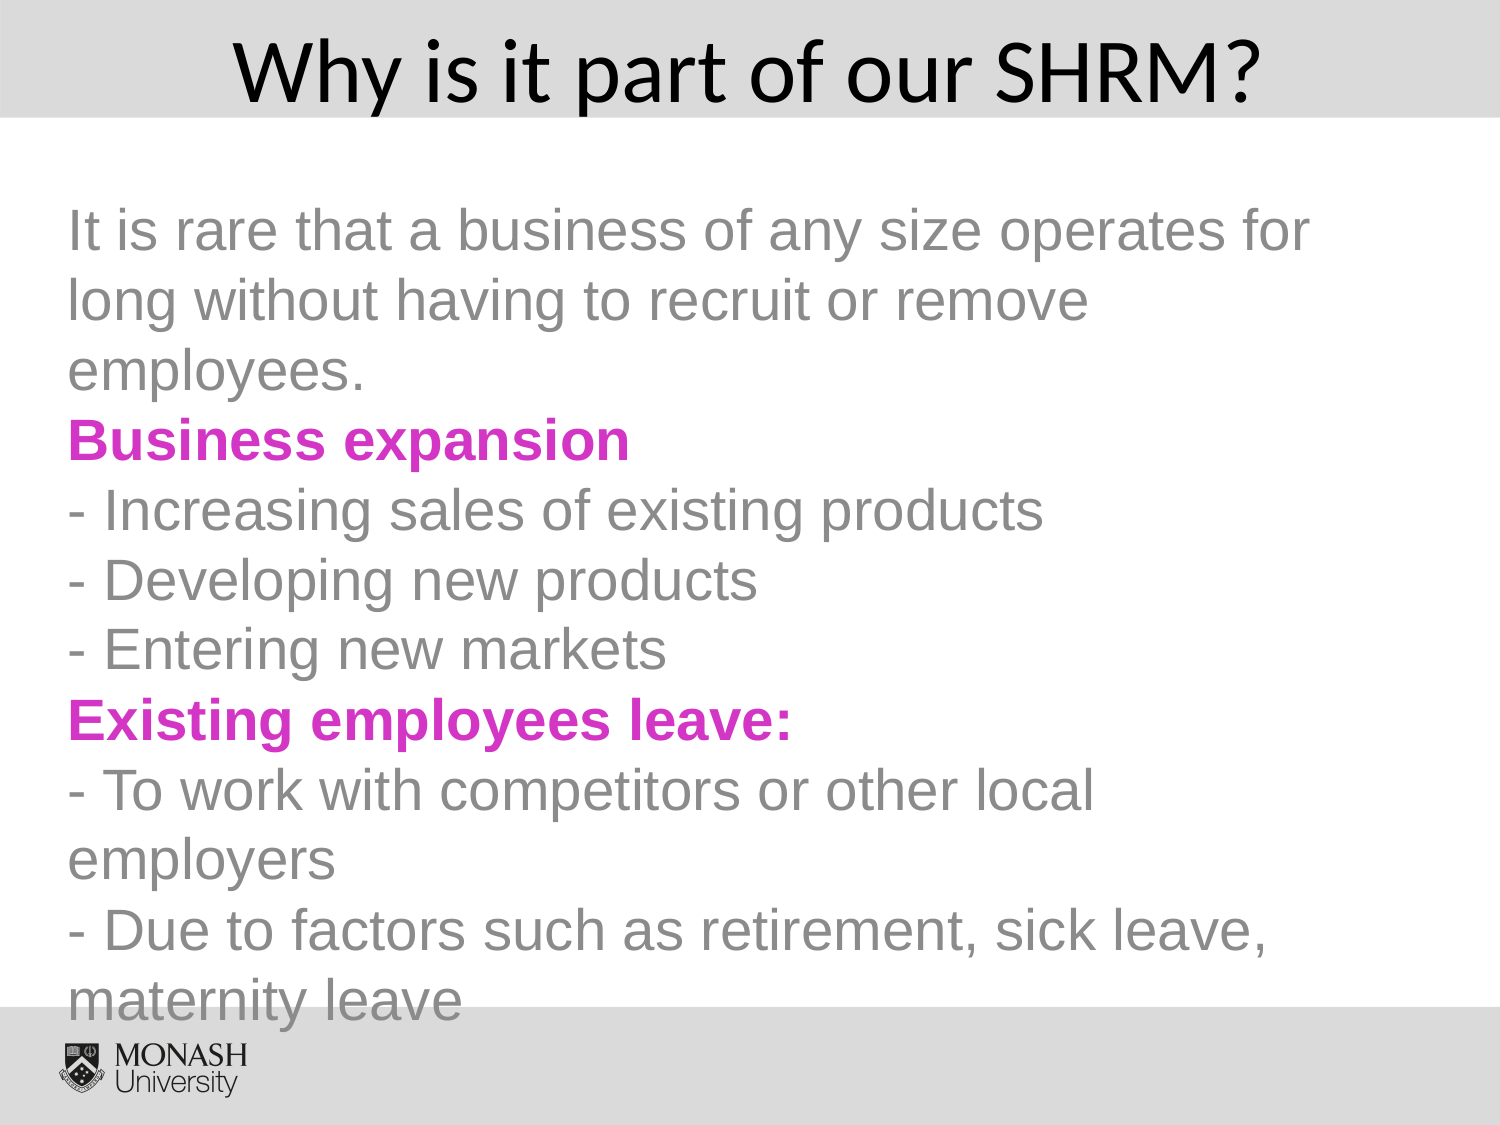

# Why is it part of our SHRM?
It is rare that a business of any size operates for long without having to recruit or remove employees.
Business expansion
- Increasing sales of existing products
- Developing new products
- Entering new markets
Existing employees leave:
- To work with competitors or other local employers
- Due to factors such as retirement, sick leave, maternity leave